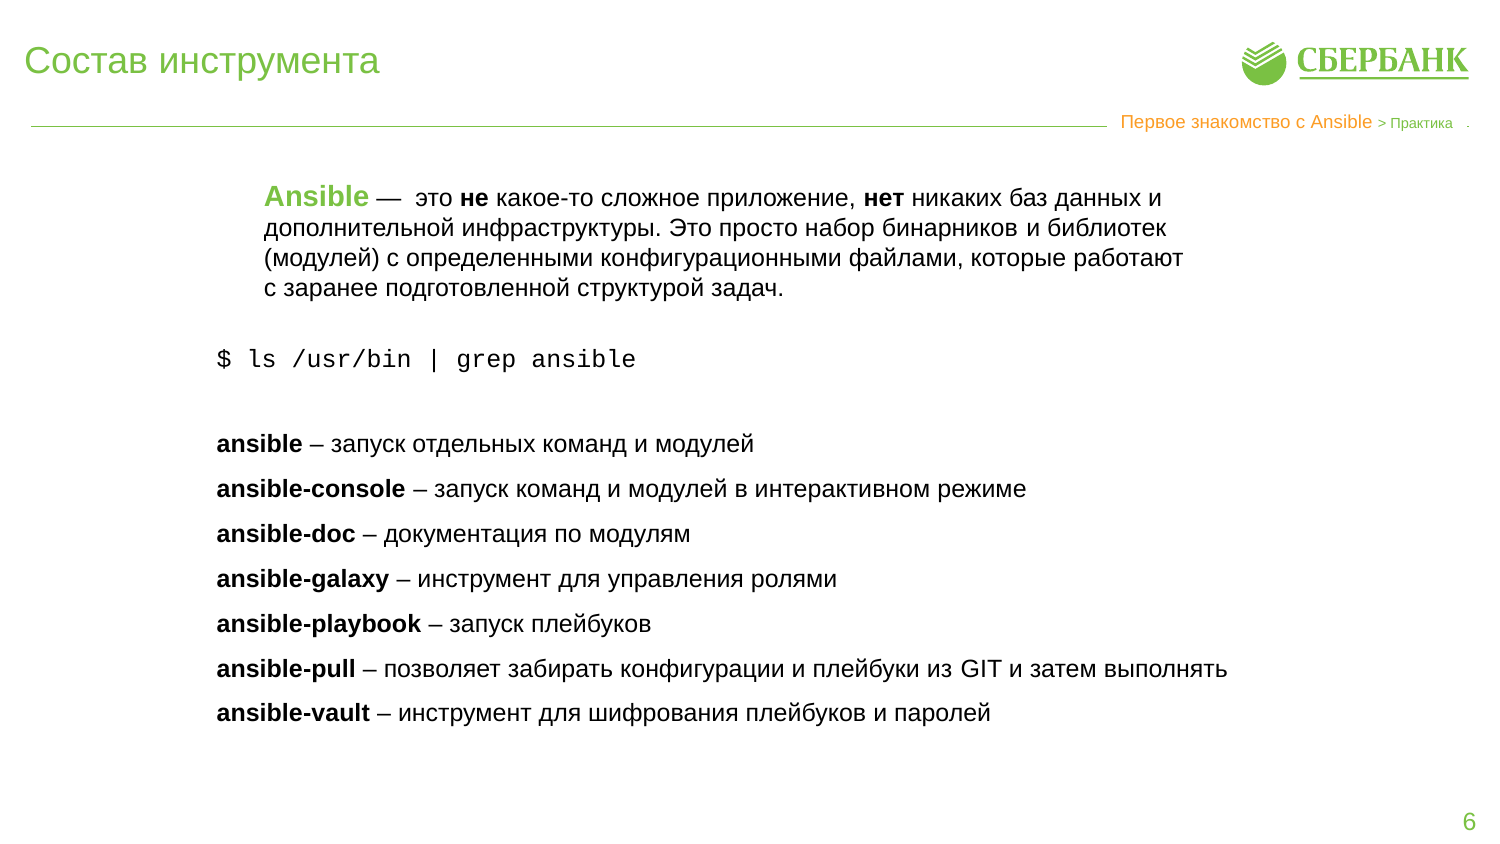

# Состав инструмента
Первое знакомство с Ansible > Практика
Ansible —  это не какое-то сложное приложение, нет никаких баз данных и дополнительной инфраструктуры. Это просто набор бинарников и библиотек (модулей) с определенными конфигурационными файлами, которые работают с заранее подготовленной структурой задач.
$ ls /usr/bin | grep ansible

ansible – запуск отдельных команд и модулей
ansible-console – запуск команд и модулей в интерактивном режиме
ansible-doc – документация по модулям
ansible-galaxy – инструмент для управления ролями
ansible-playbook – запуск плейбуков
ansible-pull – позволяет забирать конфигурации и плейбуки из GIT и затем выполнять
ansible-vault – инструмент для шифрования плейбуков и паролей